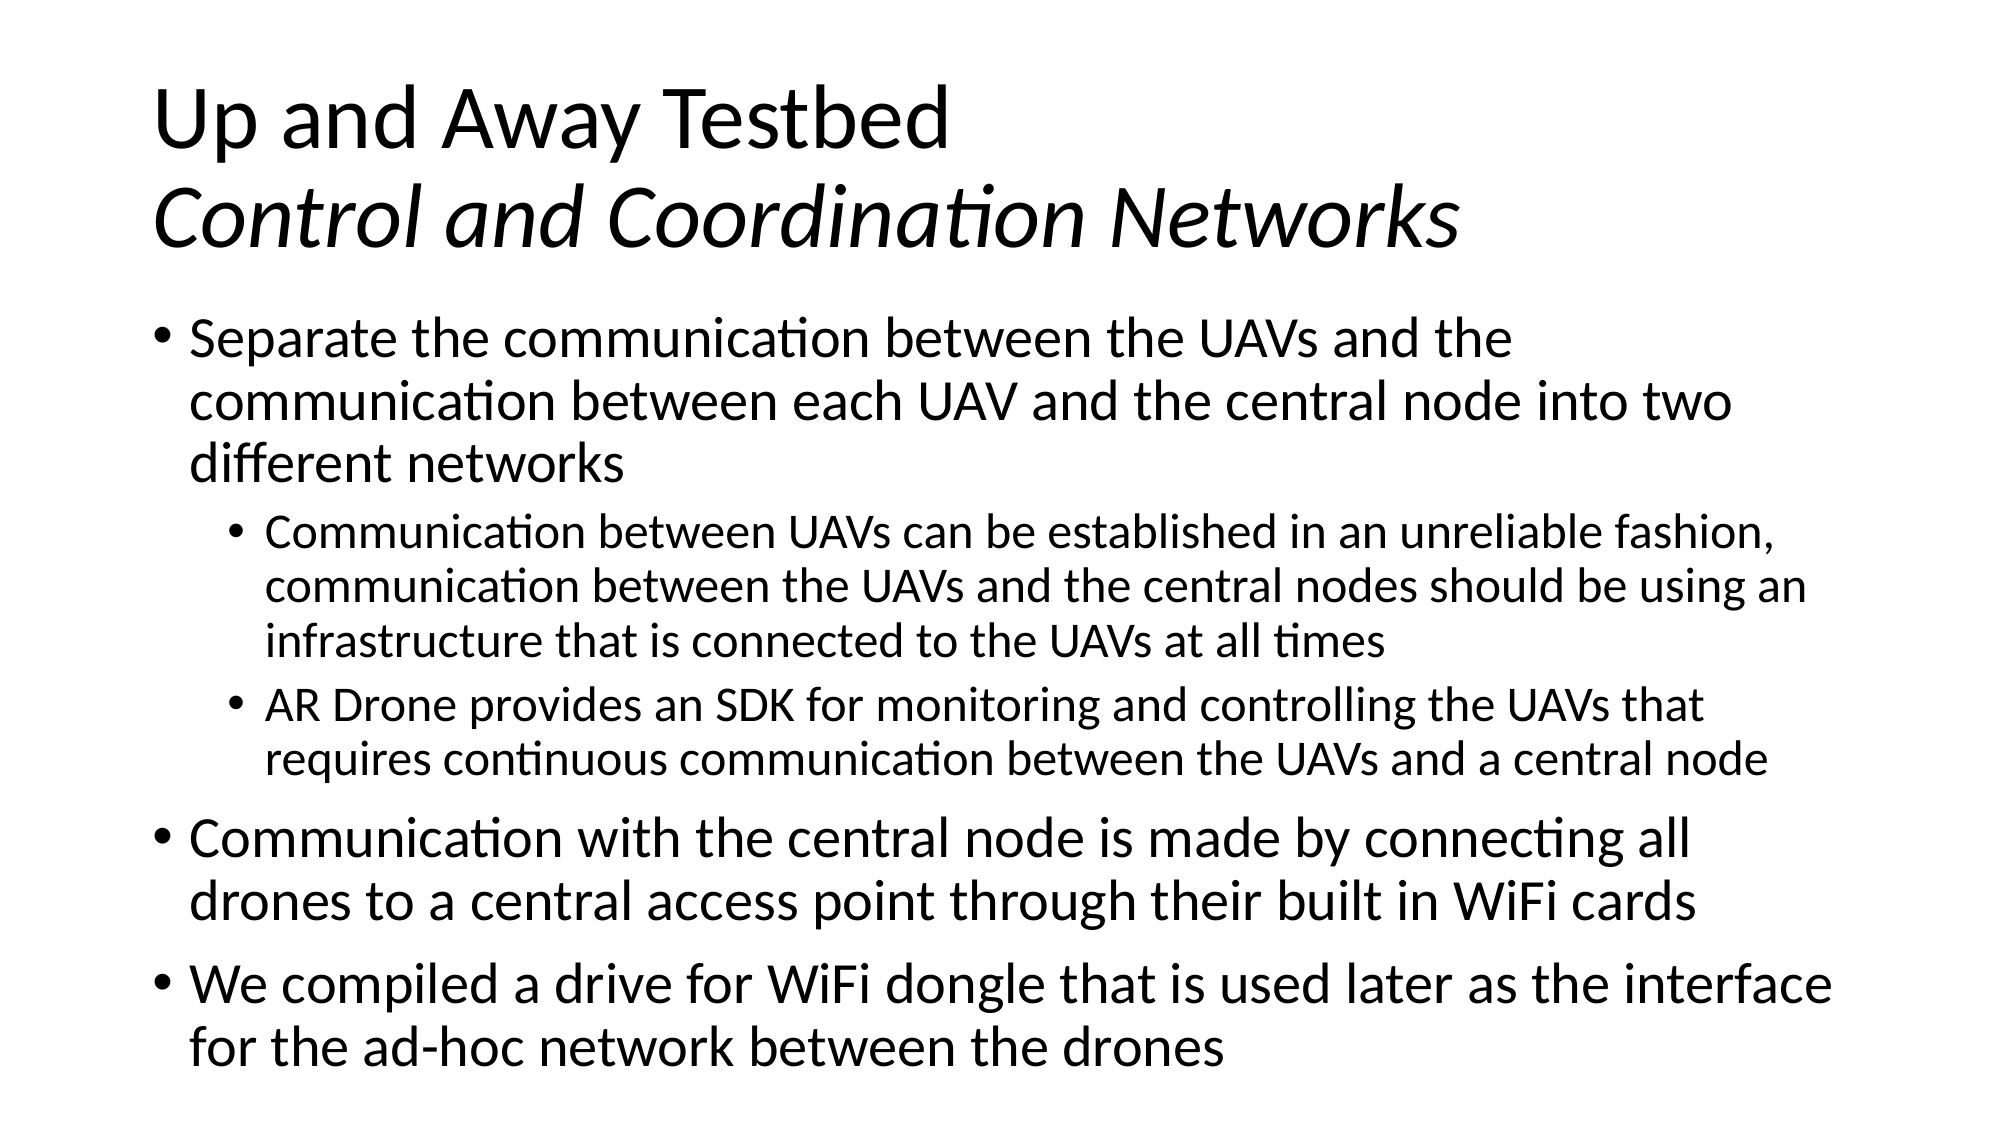

# Up and Away Testbed Control and Coordination Networks
Separate the communication between the UAVs and the communication between each UAV and the central node into two different networks
Communication between UAVs can be established in an unreliable fashion, communication between the UAVs and the central nodes should be using an infrastructure that is connected to the UAVs at all times
AR Drone provides an SDK for monitoring and controlling the UAVs that requires continuous communication between the UAVs and a central node
Communication with the central node is made by connecting all drones to a central access point through their built in WiFi cards
We compiled a drive for WiFi dongle that is used later as the interface for the ad-hoc network between the drones